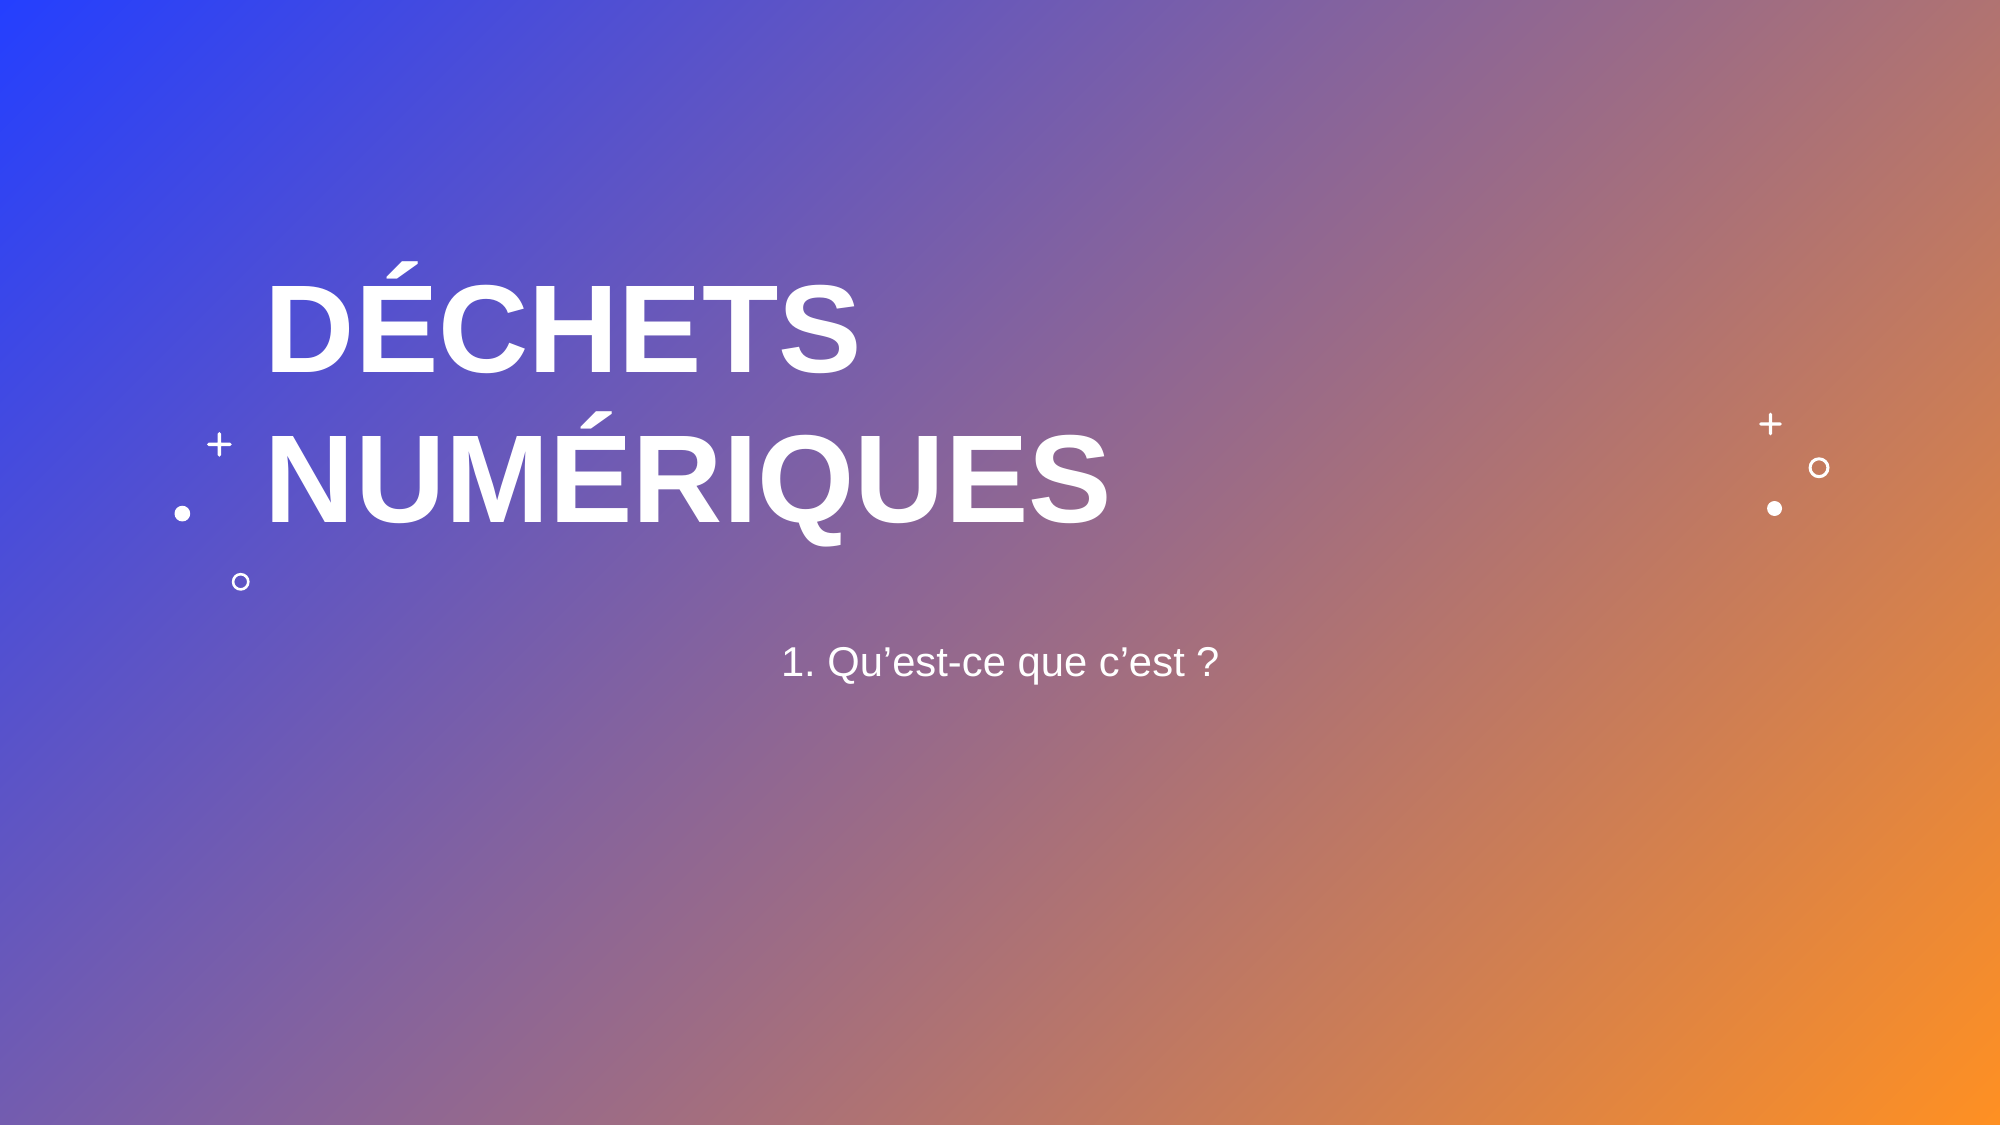

# DÉCHETS NUMÉRIQUES

1. Qu’est-ce que c’est ?